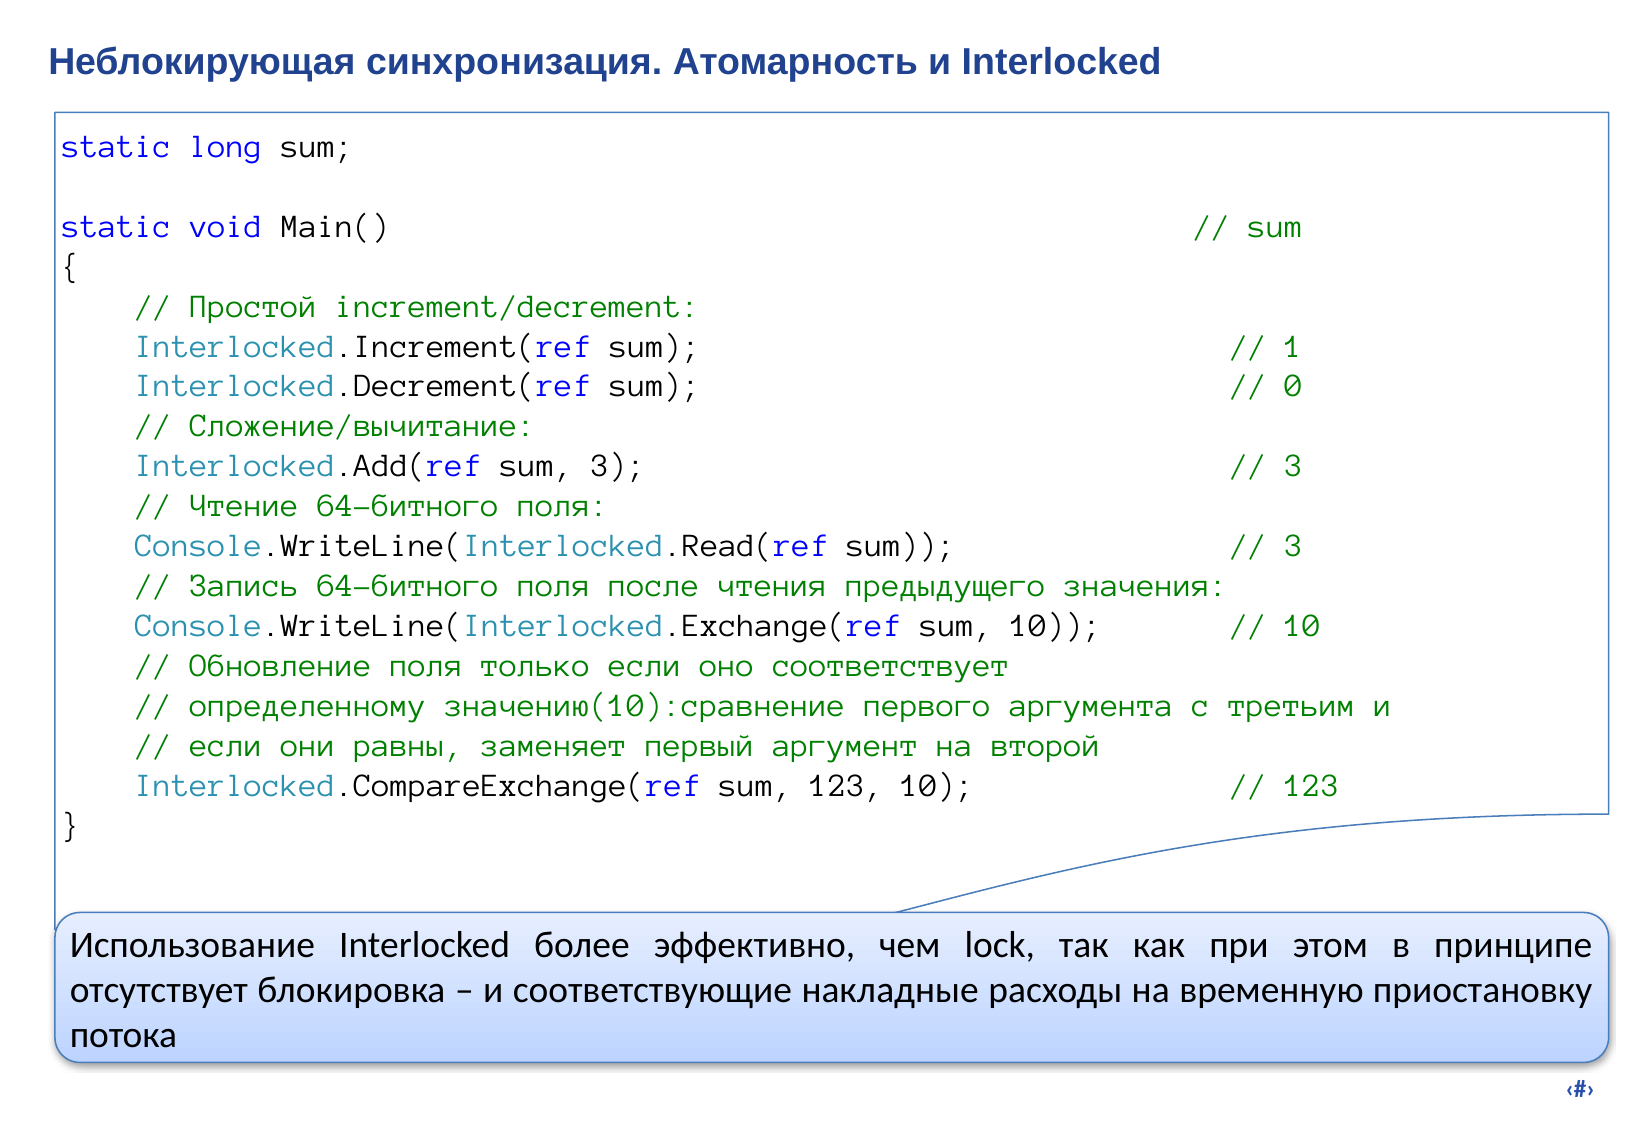

# Неблокирующая синхронизация. Атомарность и Interlocked

static long sum;

static void Main()                                            // sum
{
    // Простой increment/decrement:
    Interlocked.Increment(ref sum);                             // 1
    Interlocked.Decrement(ref sum);                             // 0
    // Сложение/вычитание:
    Interlocked.Add(ref sum, 3);                                // 3
    // Чтение 64-битного поля:
    Console.WriteLine(Interlocked.Read(ref sum));               // 3
    // Запись 64-битного поля после чтения предыдущего значения:
    Console.WriteLine(Interlocked.Exchange(ref sum, 10));       // 10
    // Обновление поля только если оно соответствует
    // определенному значению(10):сравнение первого аргумента с третьим и
    // если они равны, заменяет первый аргумент на второй
    Interlocked.CompareExchange(ref sum, 123, 10);              // 123
}

Использование Interlocked более эффективно, чем lock, так как при этом в принципе отсутствует блокировка – и соответствующие накладные расходы на временную приостановку потока